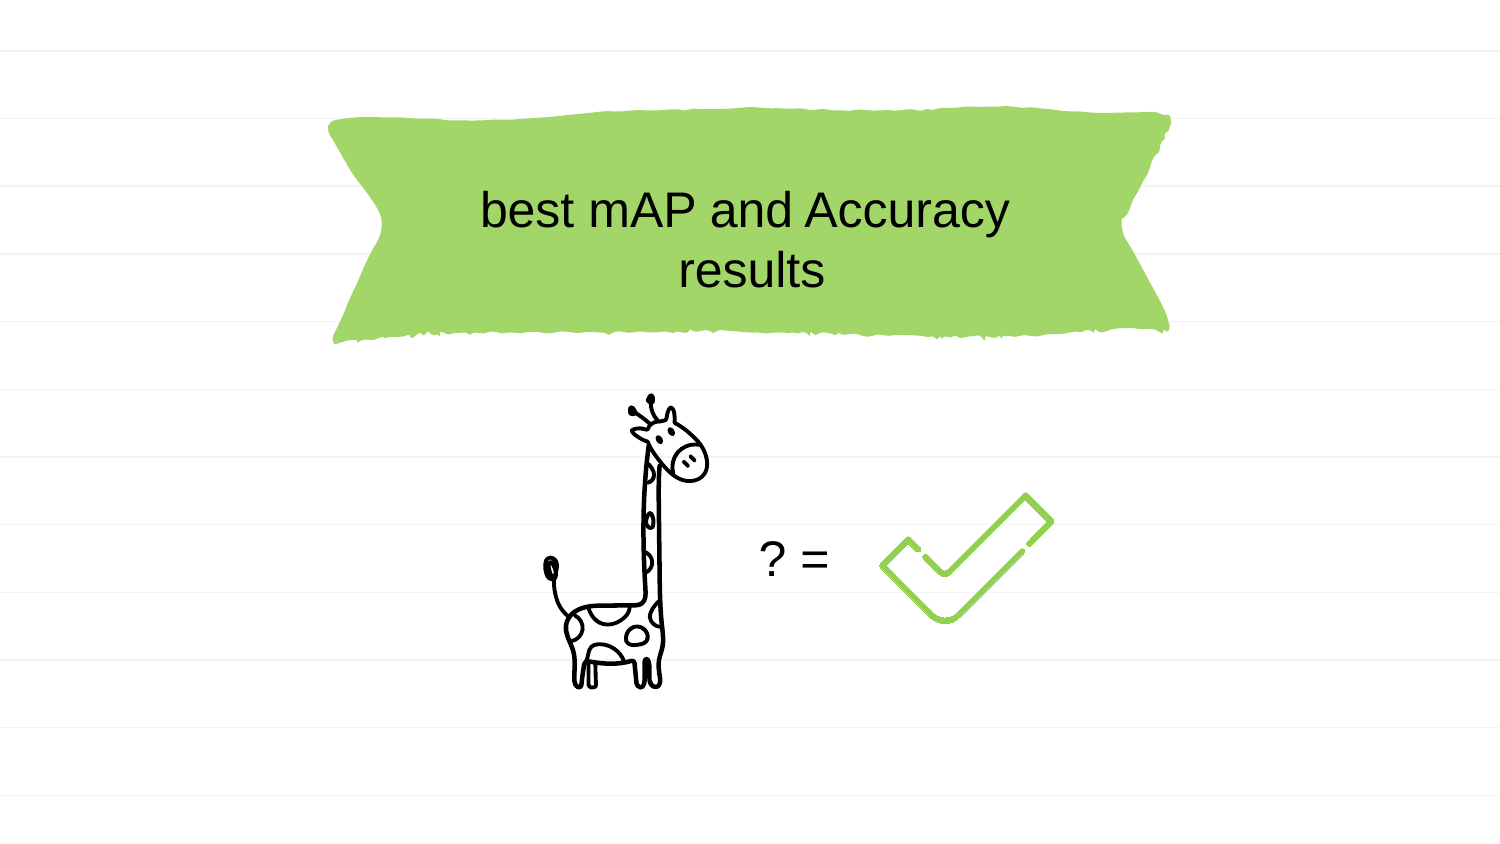

# best mAP and Accuracy results

? =